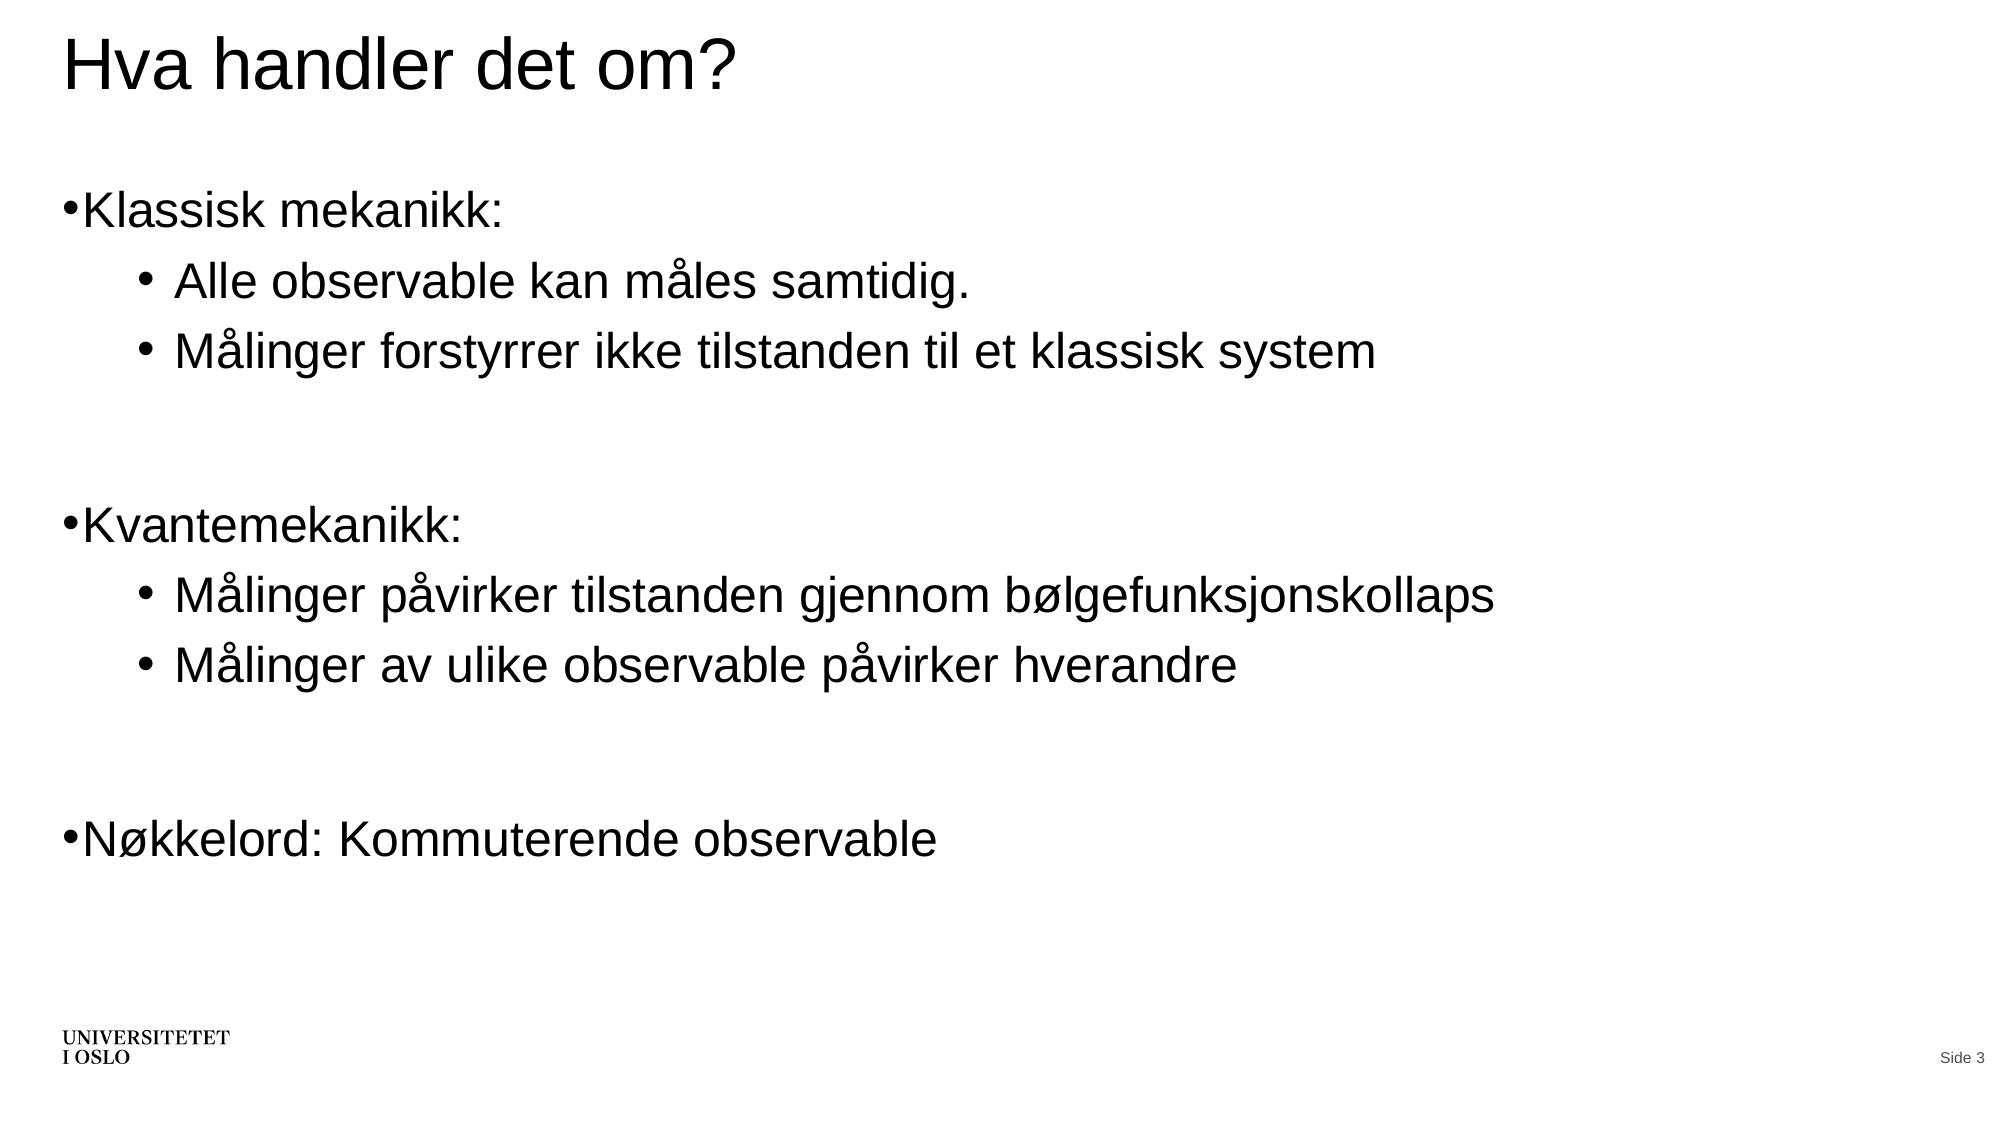

# Hva handler det om?
Klassisk mekanikk:
Alle observable kan måles samtidig.
Målinger forstyrrer ikke tilstanden til et klassisk system

Kvantemekanikk:
Målinger påvirker tilstanden gjennom bølgefunksjonskollaps
Målinger av ulike observable påvirker hverandre

Nøkkelord: Kommuterende observable
Side 3